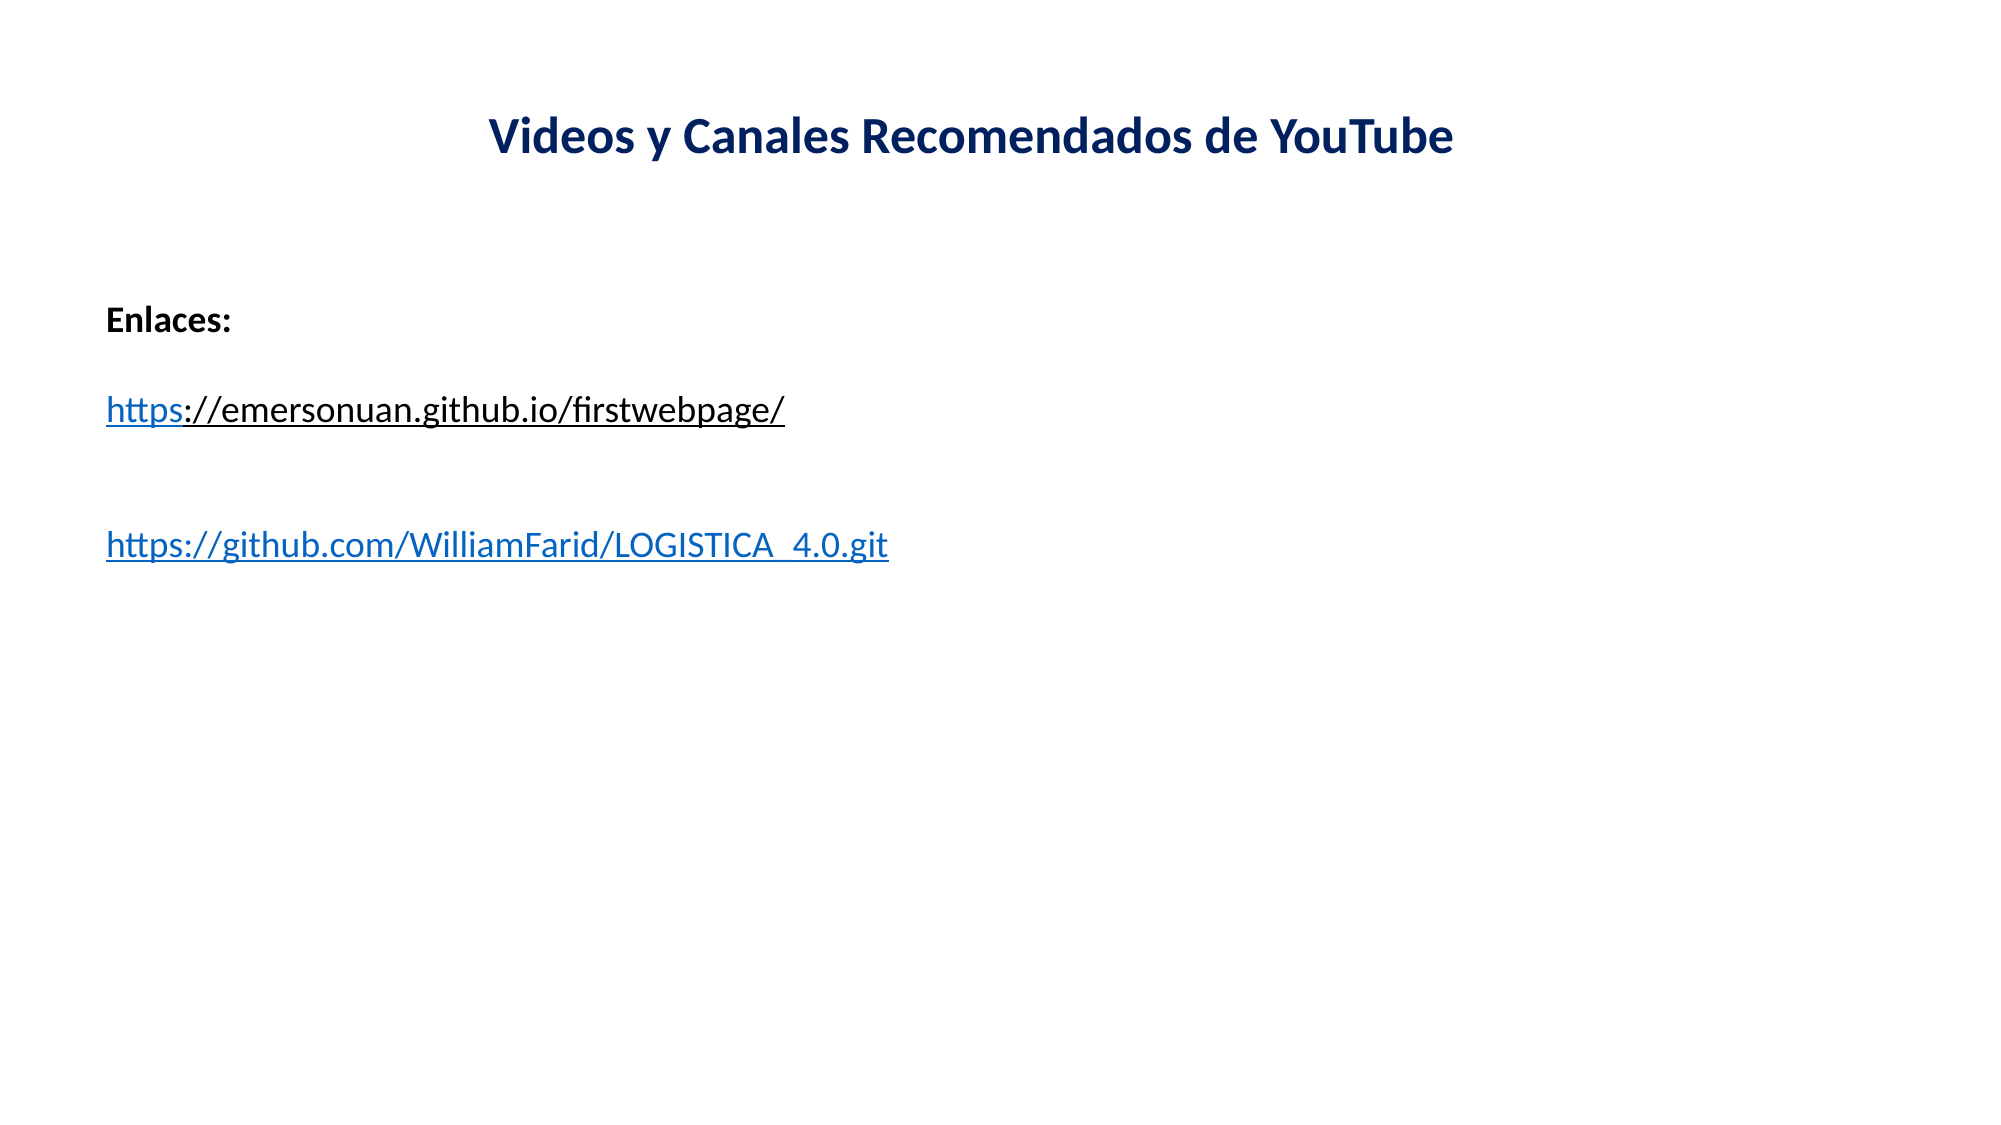

Videos y Canales Recomendados de YouTube
Enlaces:

https://emersonuan.github.io/firstwebpage/

https://github.com/WilliamFarid/LOGISTICA_4.0.git